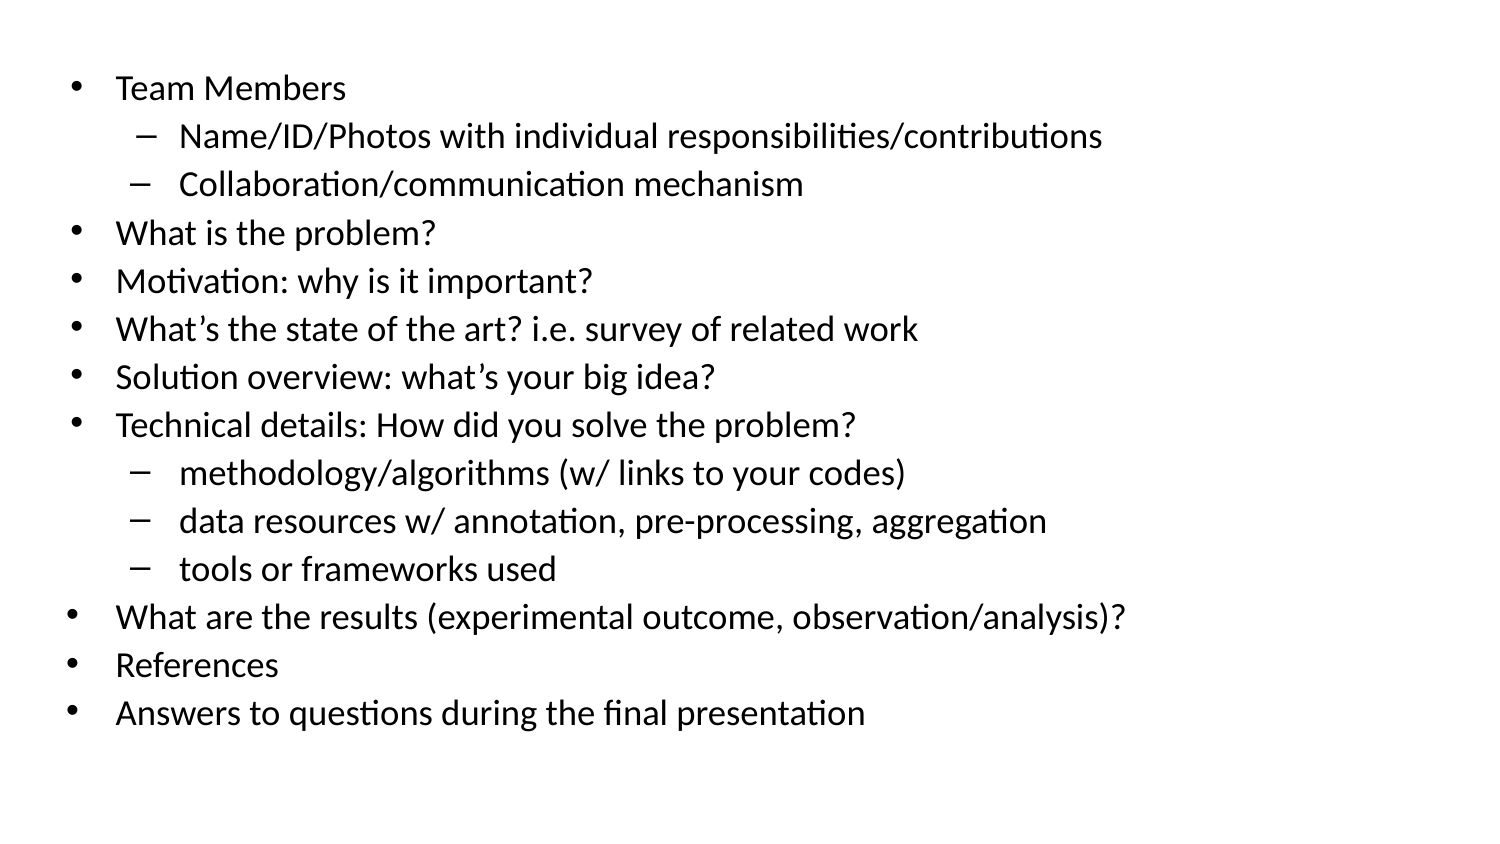

Team Members
Name/ID/Photos with individual responsibilities/contributions
Collaboration/communication mechanism
What is the problem?
Motivation: why is it important?
What’s the state of the art? i.e. survey of related work
Solution overview: what’s your big idea?
Technical details: How did you solve the problem?
methodology/algorithms (w/ links to your codes)
data resources w/ annotation, pre-processing, aggregation
tools or frameworks used
What are the results (experimental outcome, observation/analysis)?
References
Answers to questions during the final presentation